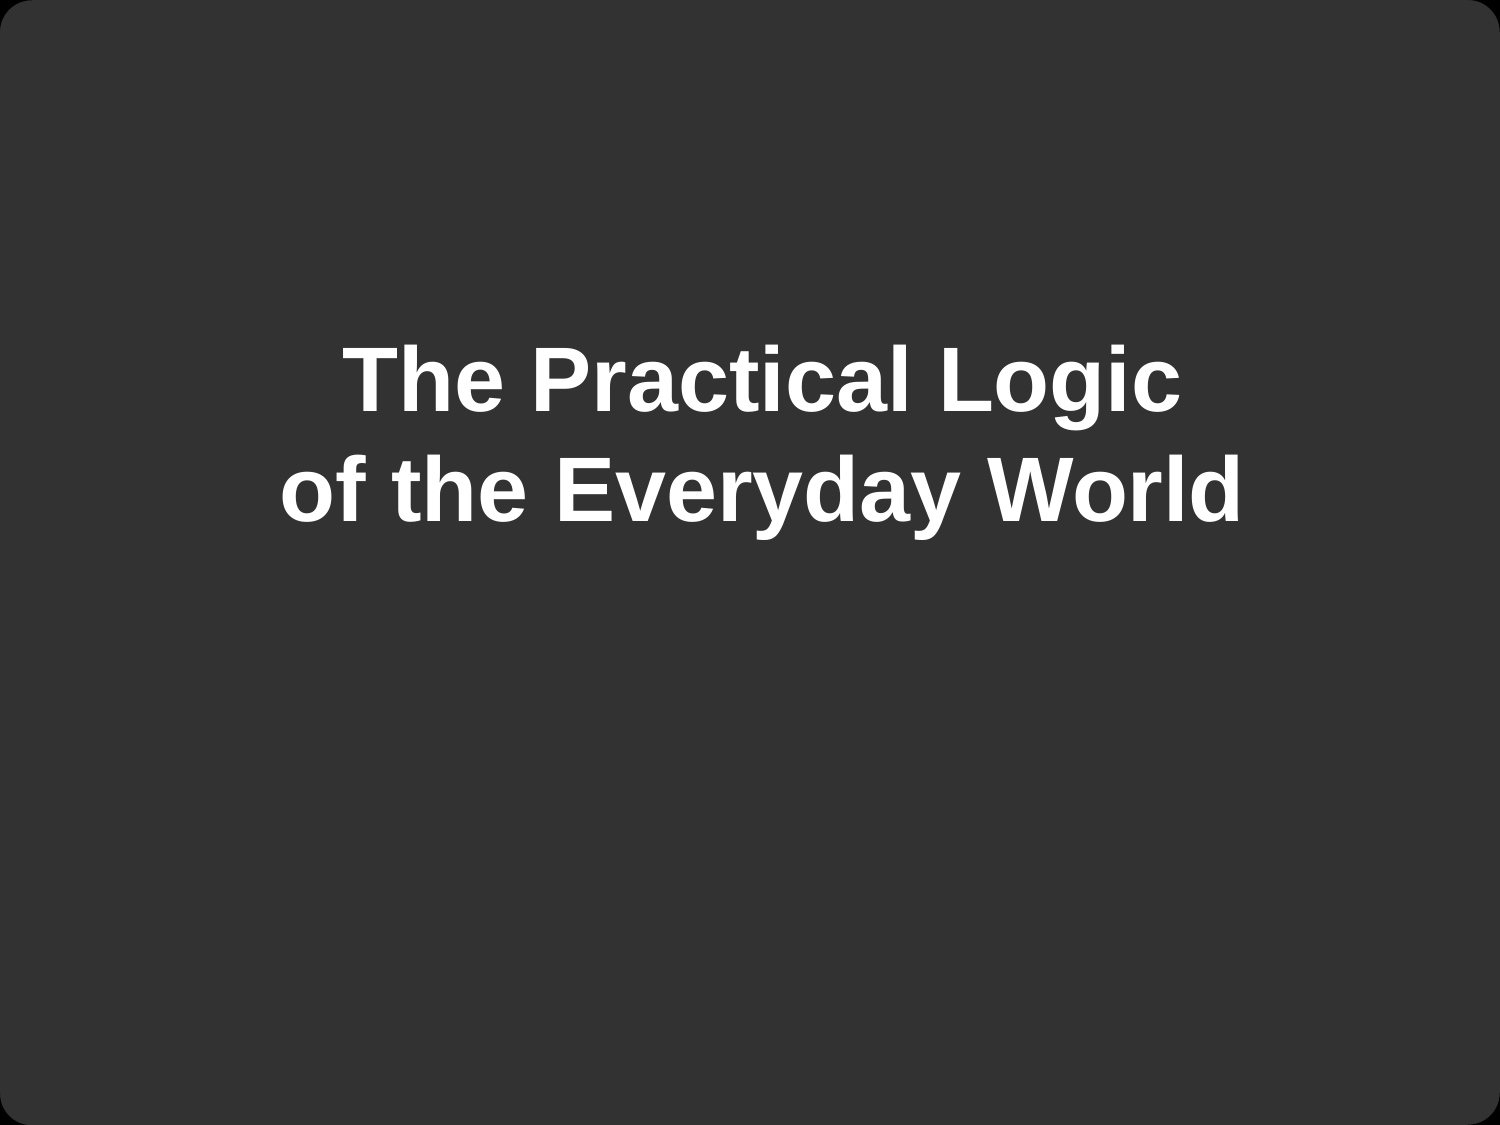

# The Practical Logic of the Everyday World